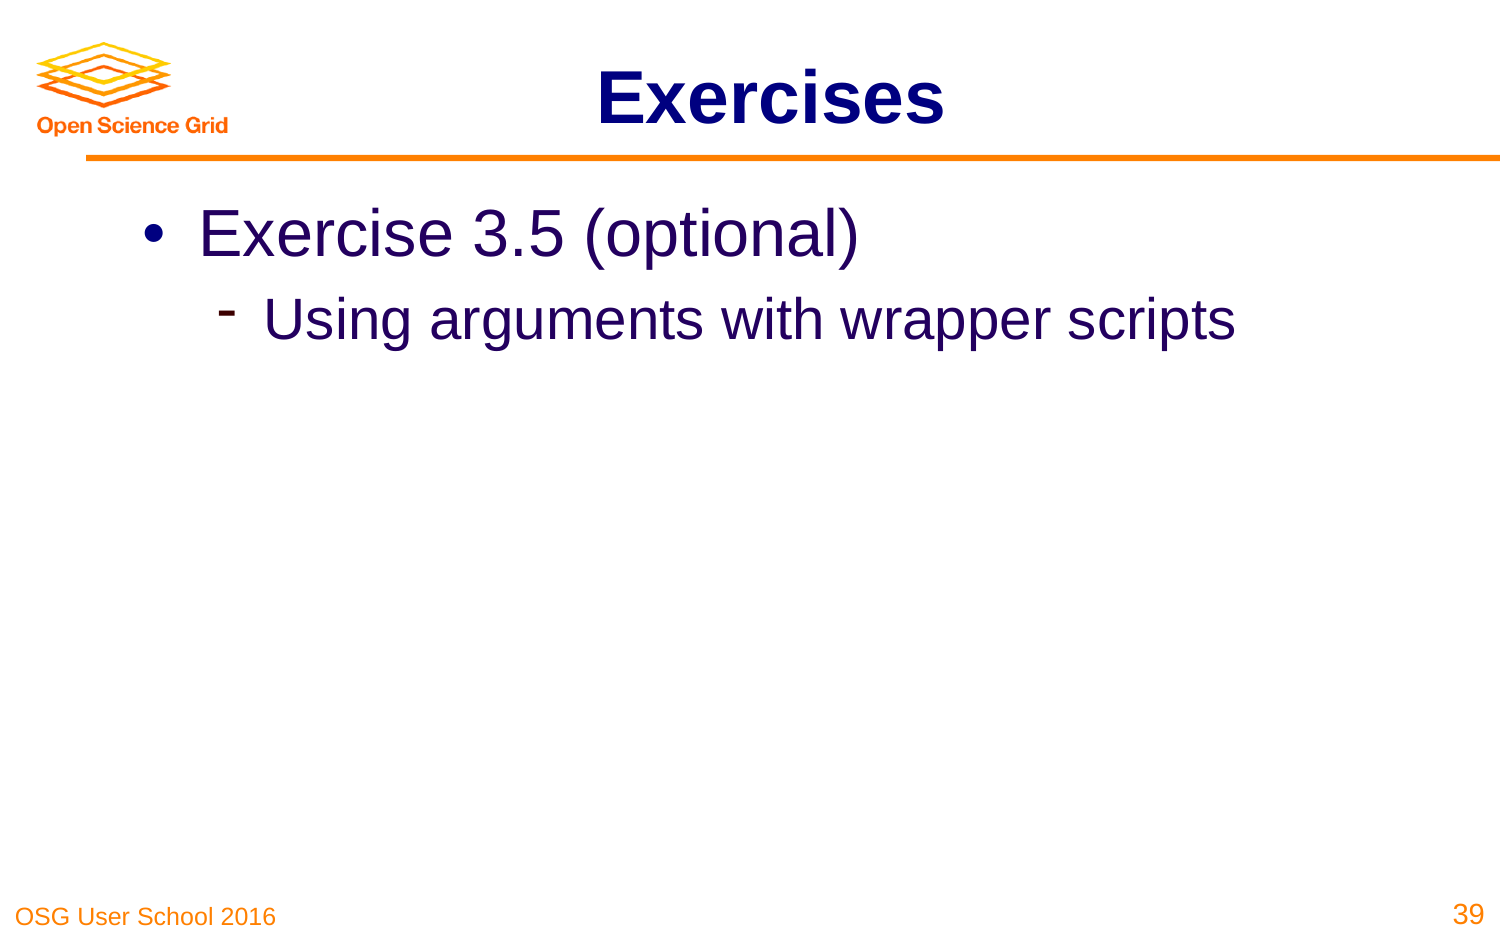

# Exercises
Exercise 3.5 (optional)
Using arguments with wrapper scripts
39